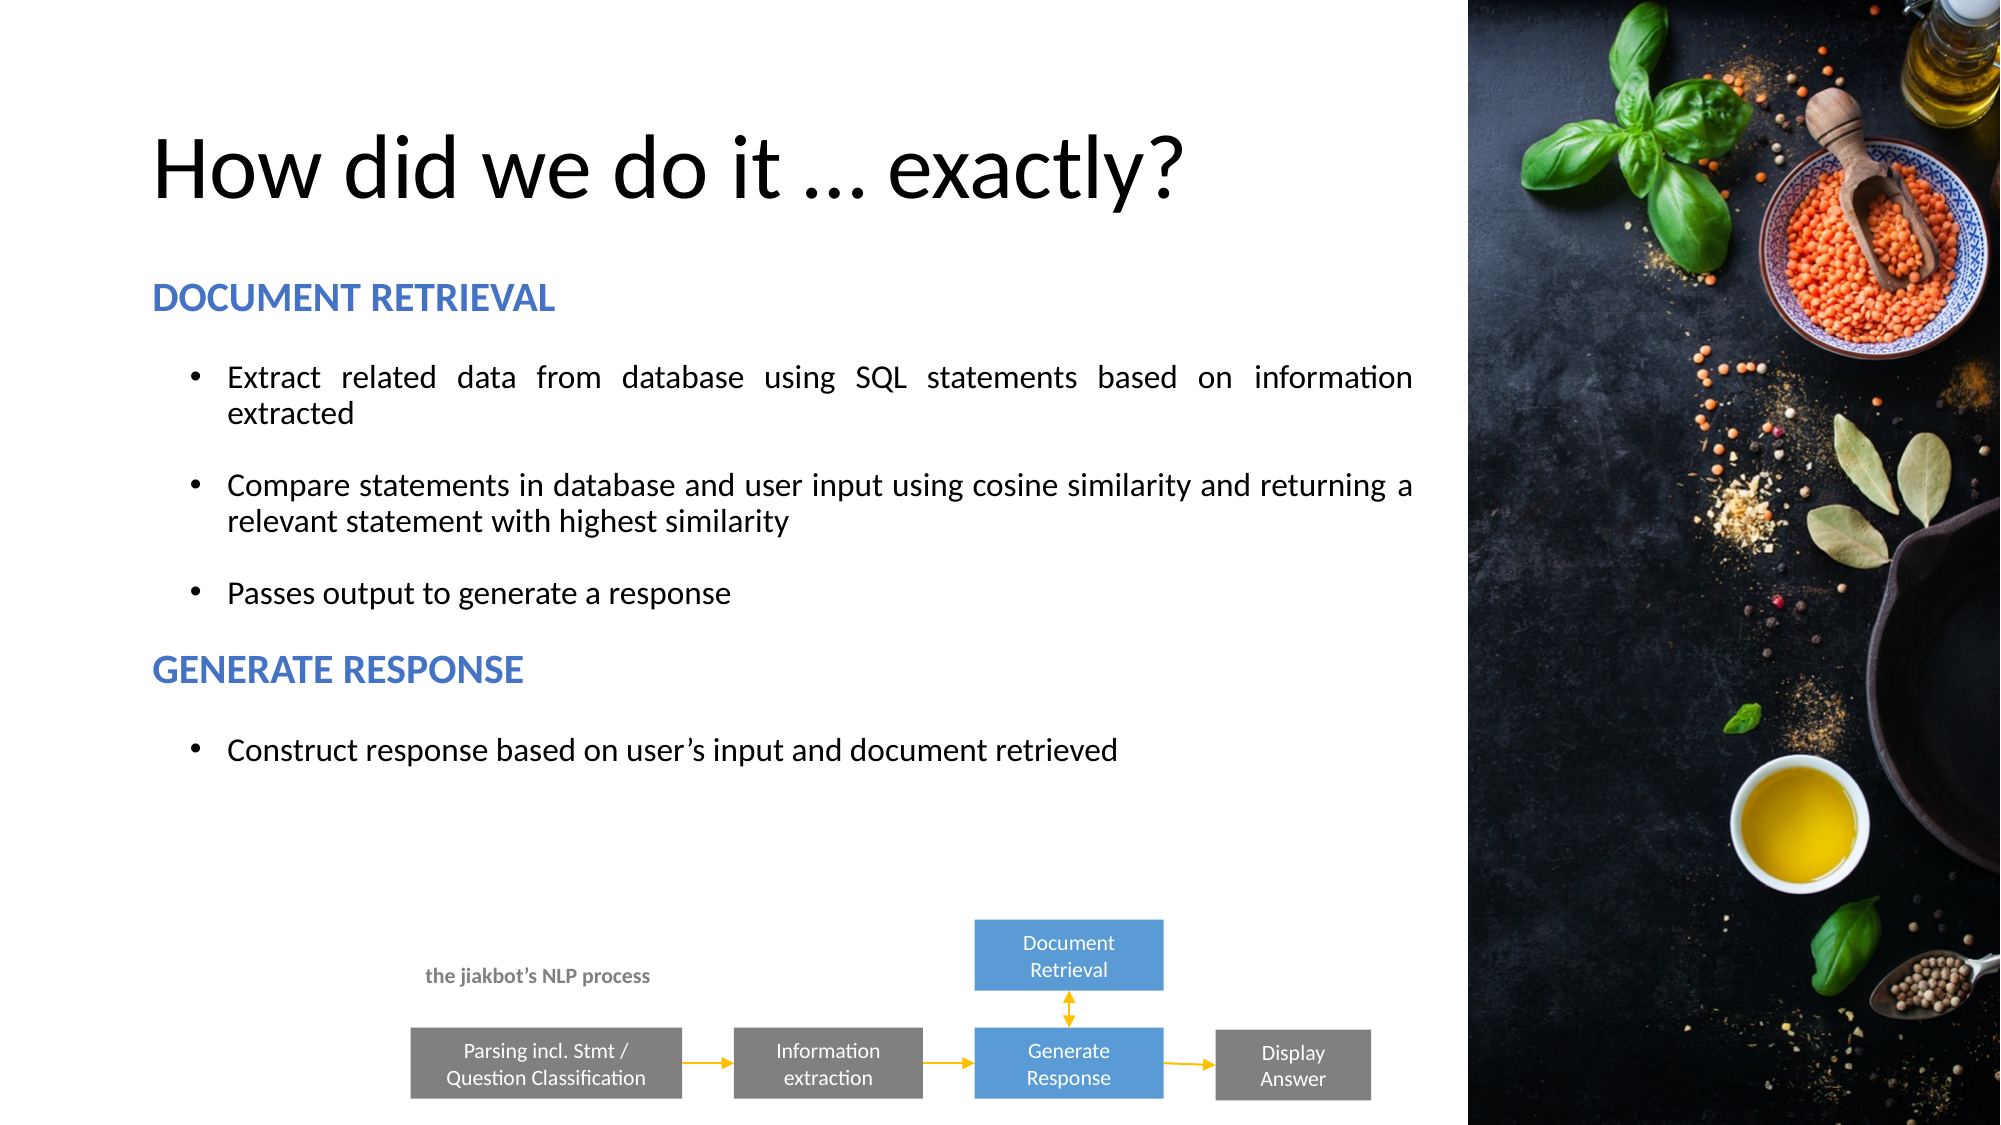

# How did we do it … exactly?
DOCUMENT RETRIEVAL

Extract related data from database using SQL statements based on information extracted

Compare statements in database and user input using cosine similarity and returning a relevant statement with highest similarity

Passes output to generate a response

GENERATE RESPONSE

Construct response based on user’s input and document retrieved
Document Retrieval
the jiakbot’s NLP process
Parsing incl. Stmt / Question Classification
Information
extraction
Generate Response
Display Answer